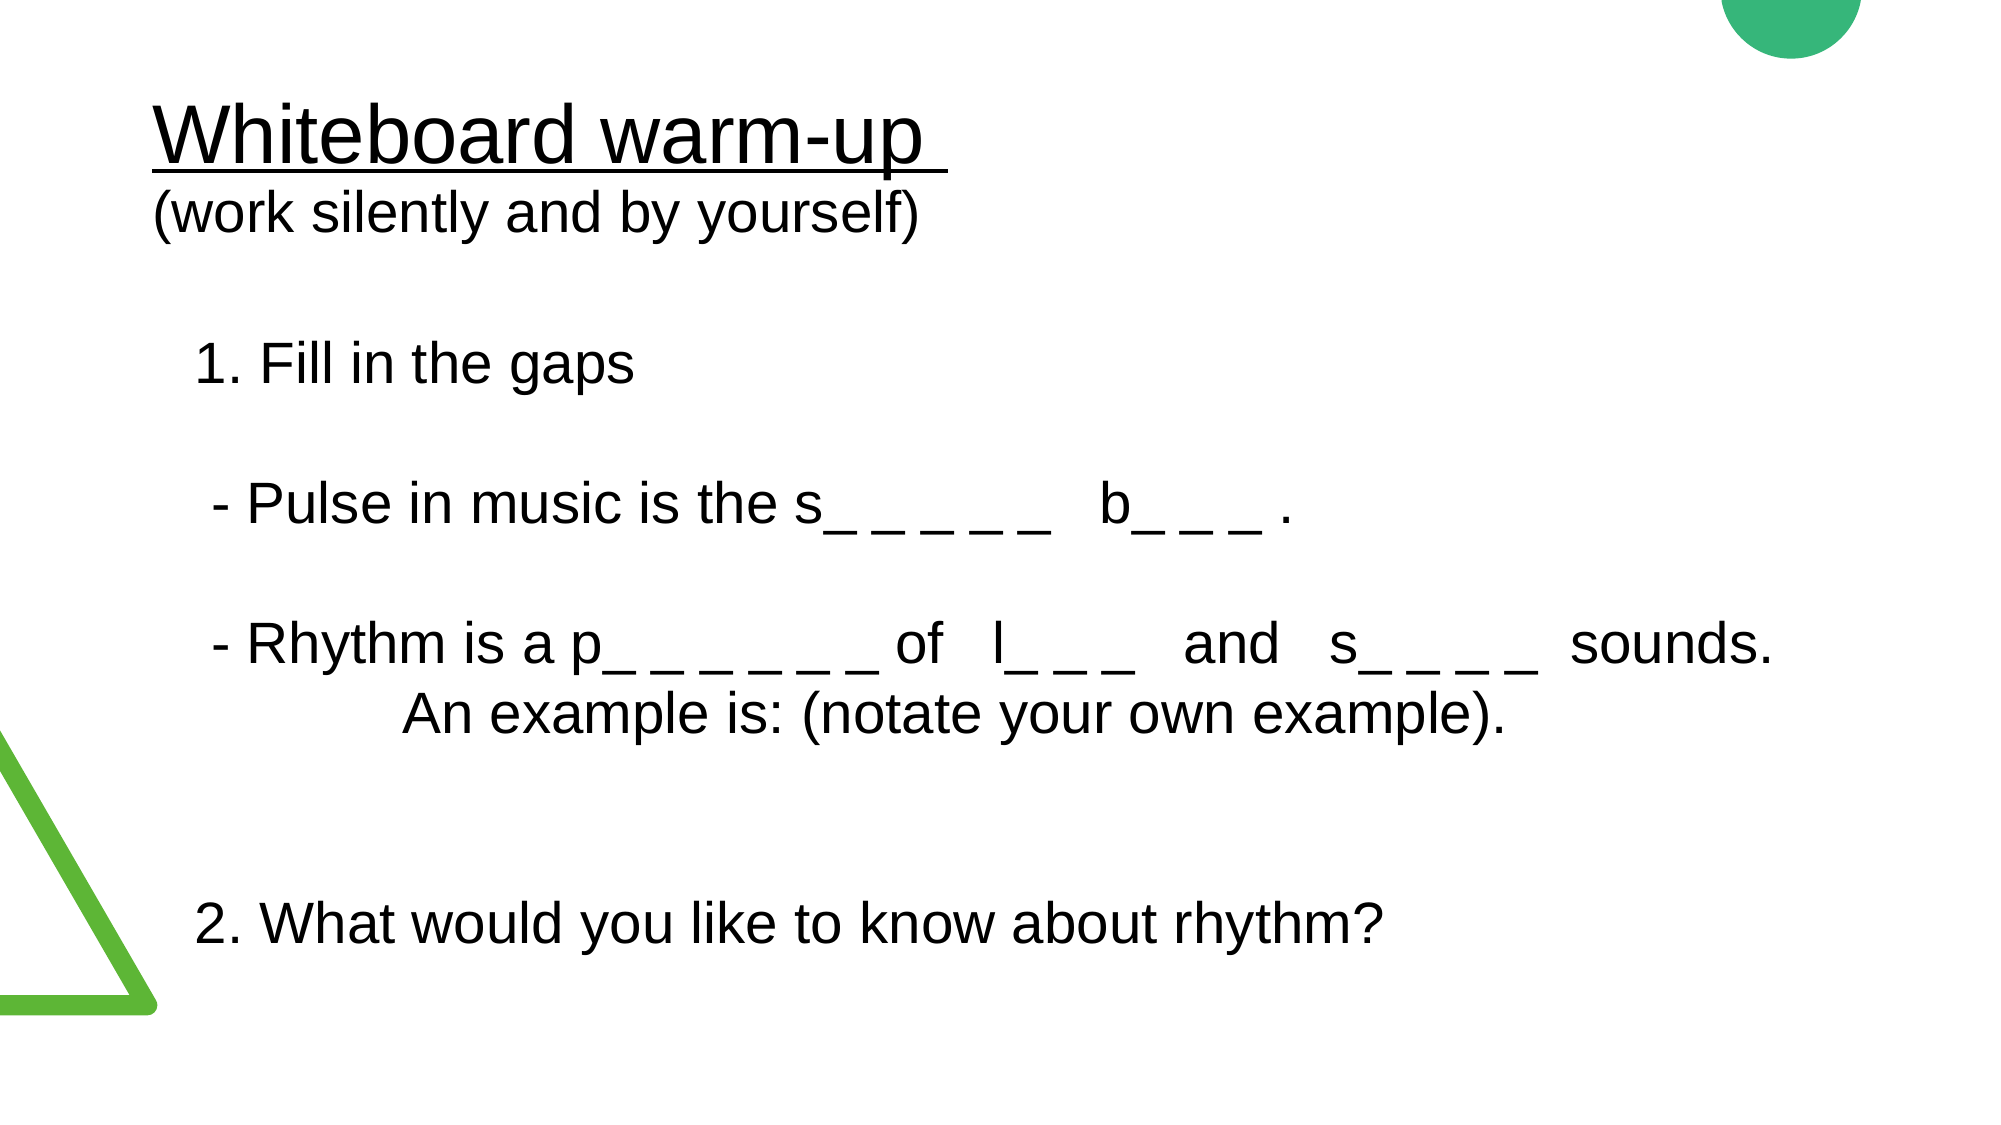

# Whiteboard warm-up (work silently and by yourself)
1. Fill in the gaps

 - Pulse in music is the s_ _ _ _ _   b_ _ _ .

 - Rhythm is a p_ _ _ _ _ _ of   l_ _ _   and   s_ _ _ _  sounds.              An example is: (notate your own example).

2. What would you like to know about rhythm?